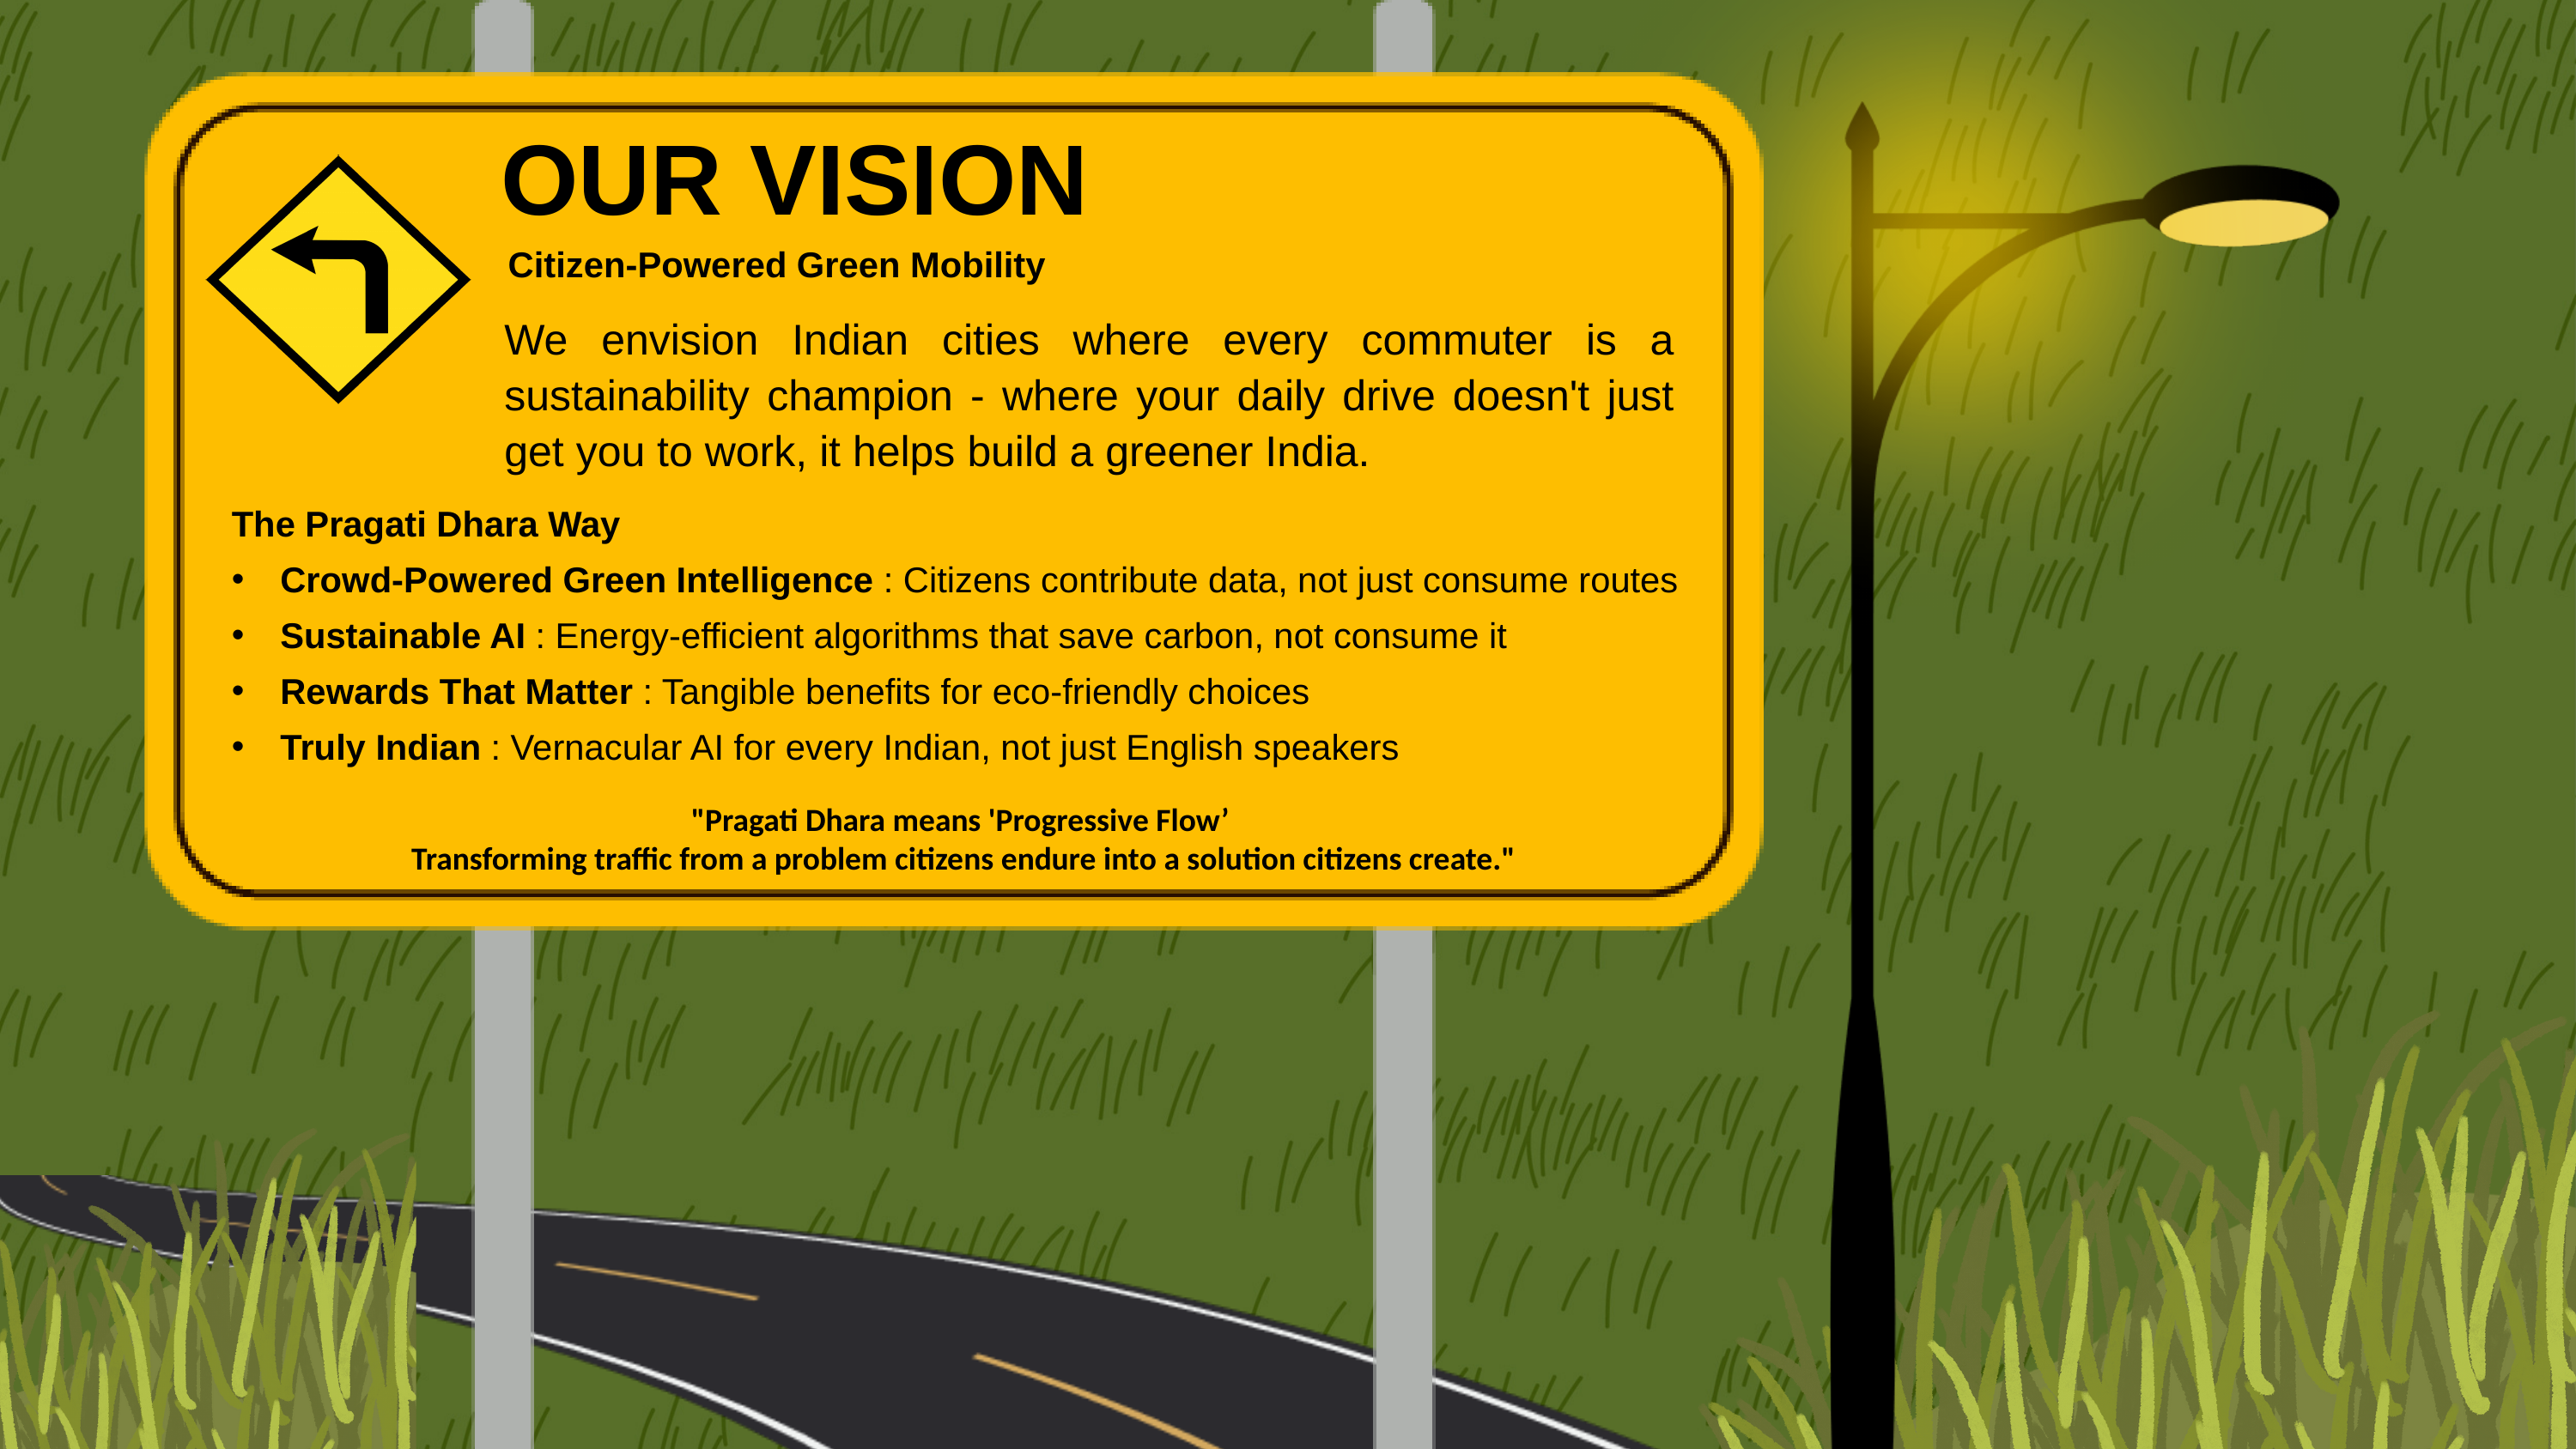

OUR VISION

Citizen-Powered Green Mobility
We envision Indian cities where every commuter is a sustainability champion - where your daily drive doesn't just get you to work, it helps build a greener India.
The Pragati Dhara Way
Crowd-Powered Green Intelligence : Citizens contribute data, not just consume routes
Sustainable AI : Energy-efficient algorithms that save carbon, not consume it
Rewards That Matter : Tangible benefits for eco-friendly choices
Truly Indian : Vernacular AI for every Indian, not just English speakers
"Pragati Dhara means 'Progressive Flow’
Transforming traffic from a problem citizens endure into a solution citizens create."